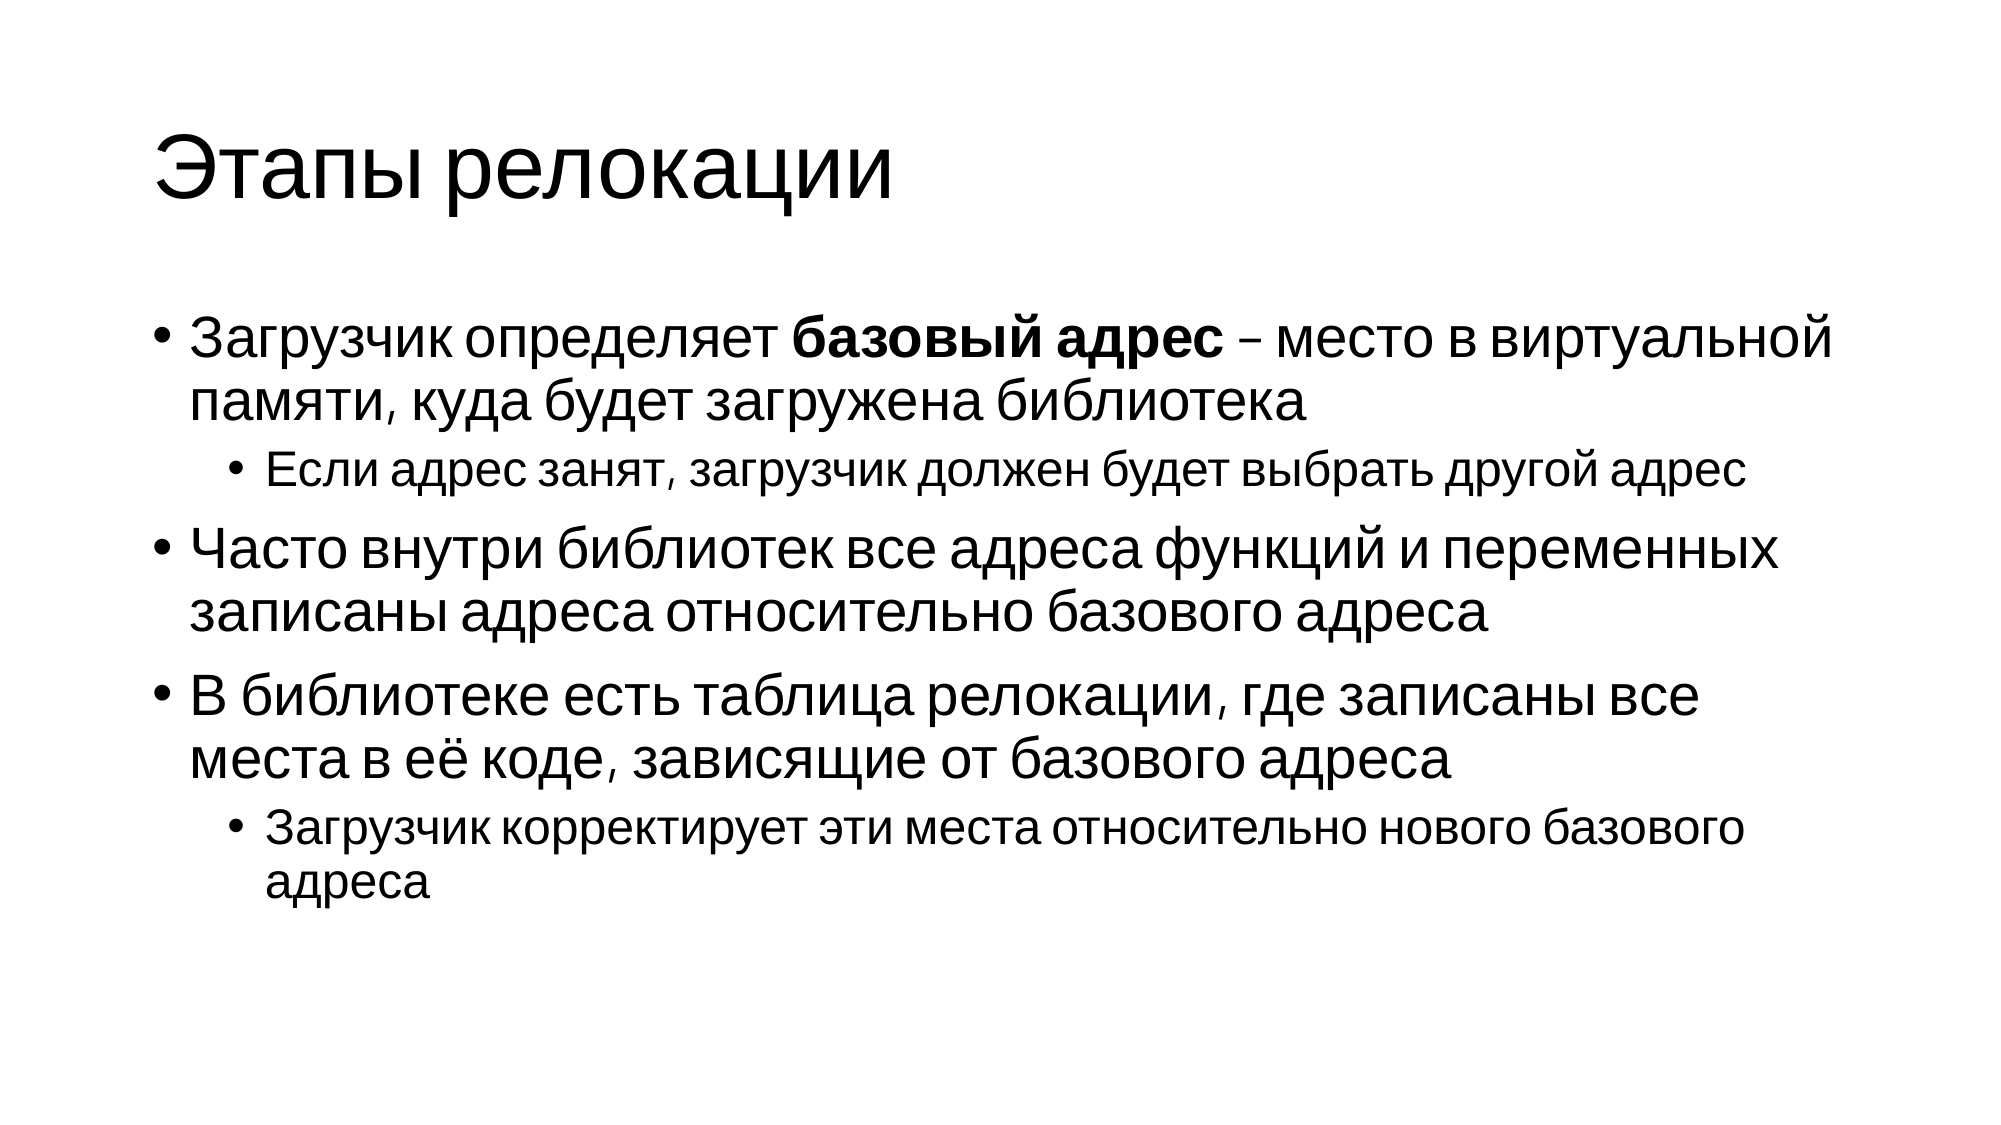

# Этапы релокации
Загрузчик определяет базовый адрес – место в виртуальной памяти, куда будет загружена библиотека
Если адрес занят, загрузчик должен будет выбрать другой адрес
Часто внутри библиотек все адреса функций и переменных записаны адреса относительно базового адреса
В библиотеке есть таблица релокации, где записаны все места в её коде, зависящие от базового адреса
Загрузчик корректирует эти места относительно нового базового адреса